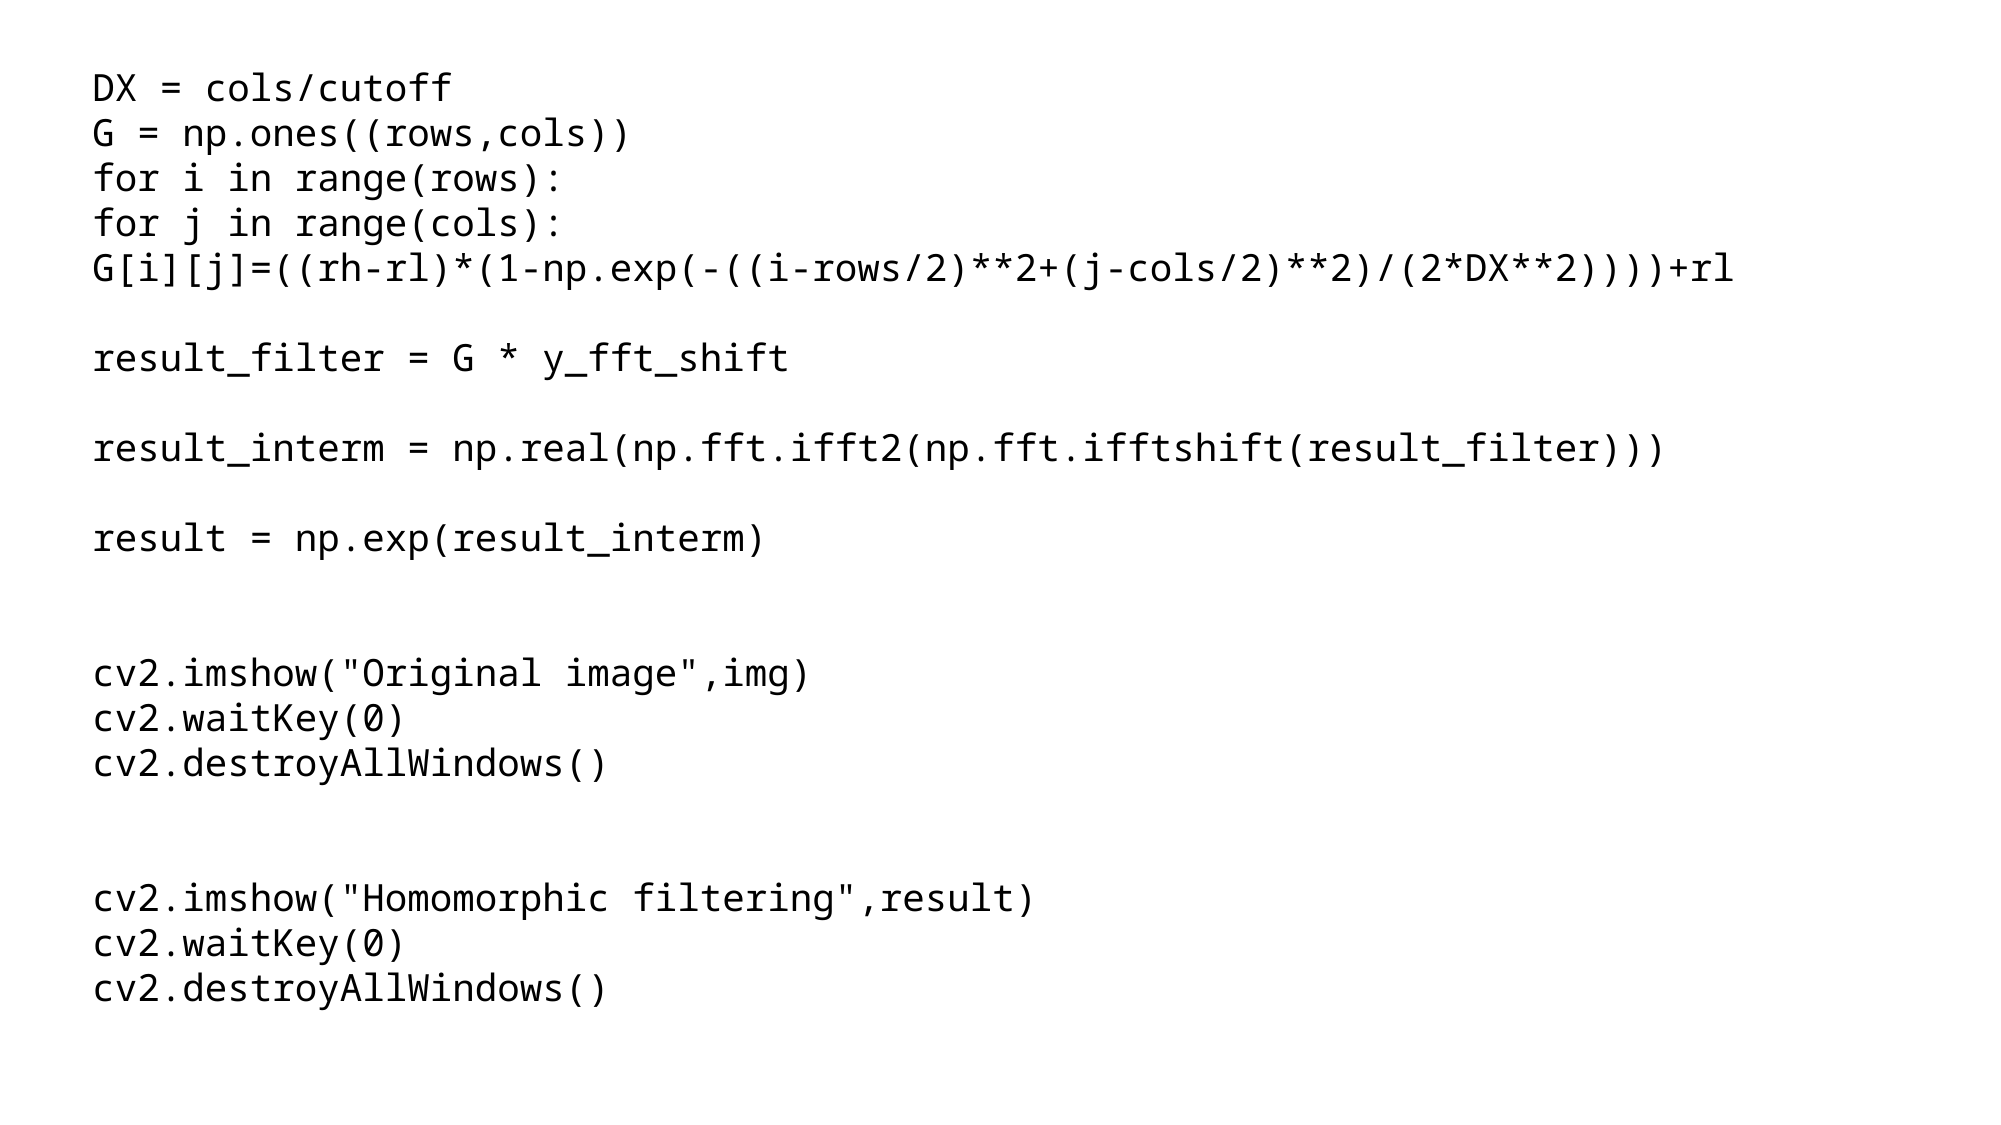

DX = cols/cutoff
G = np.ones((rows,cols))
for i in range(rows):
for j in range(cols):
G[i][j]=((rh-rl)*(1-np.exp(-((i-rows/2)**2+(j-cols/2)**2)/(2*DX**2))))+rl
result_filter = G * y_fft_shift
result_interm = np.real(np.fft.ifft2(np.fft.ifftshift(result_filter)))
result = np.exp(result_interm)
cv2.imshow("Original image",img)
cv2.waitKey(0)
cv2.destroyAllWindows()
cv2.imshow("Homomorphic filtering",result)
cv2.waitKey(0)
cv2.destroyAllWindows()

# PANTONE® COLOUR OF THE YEAR 2022